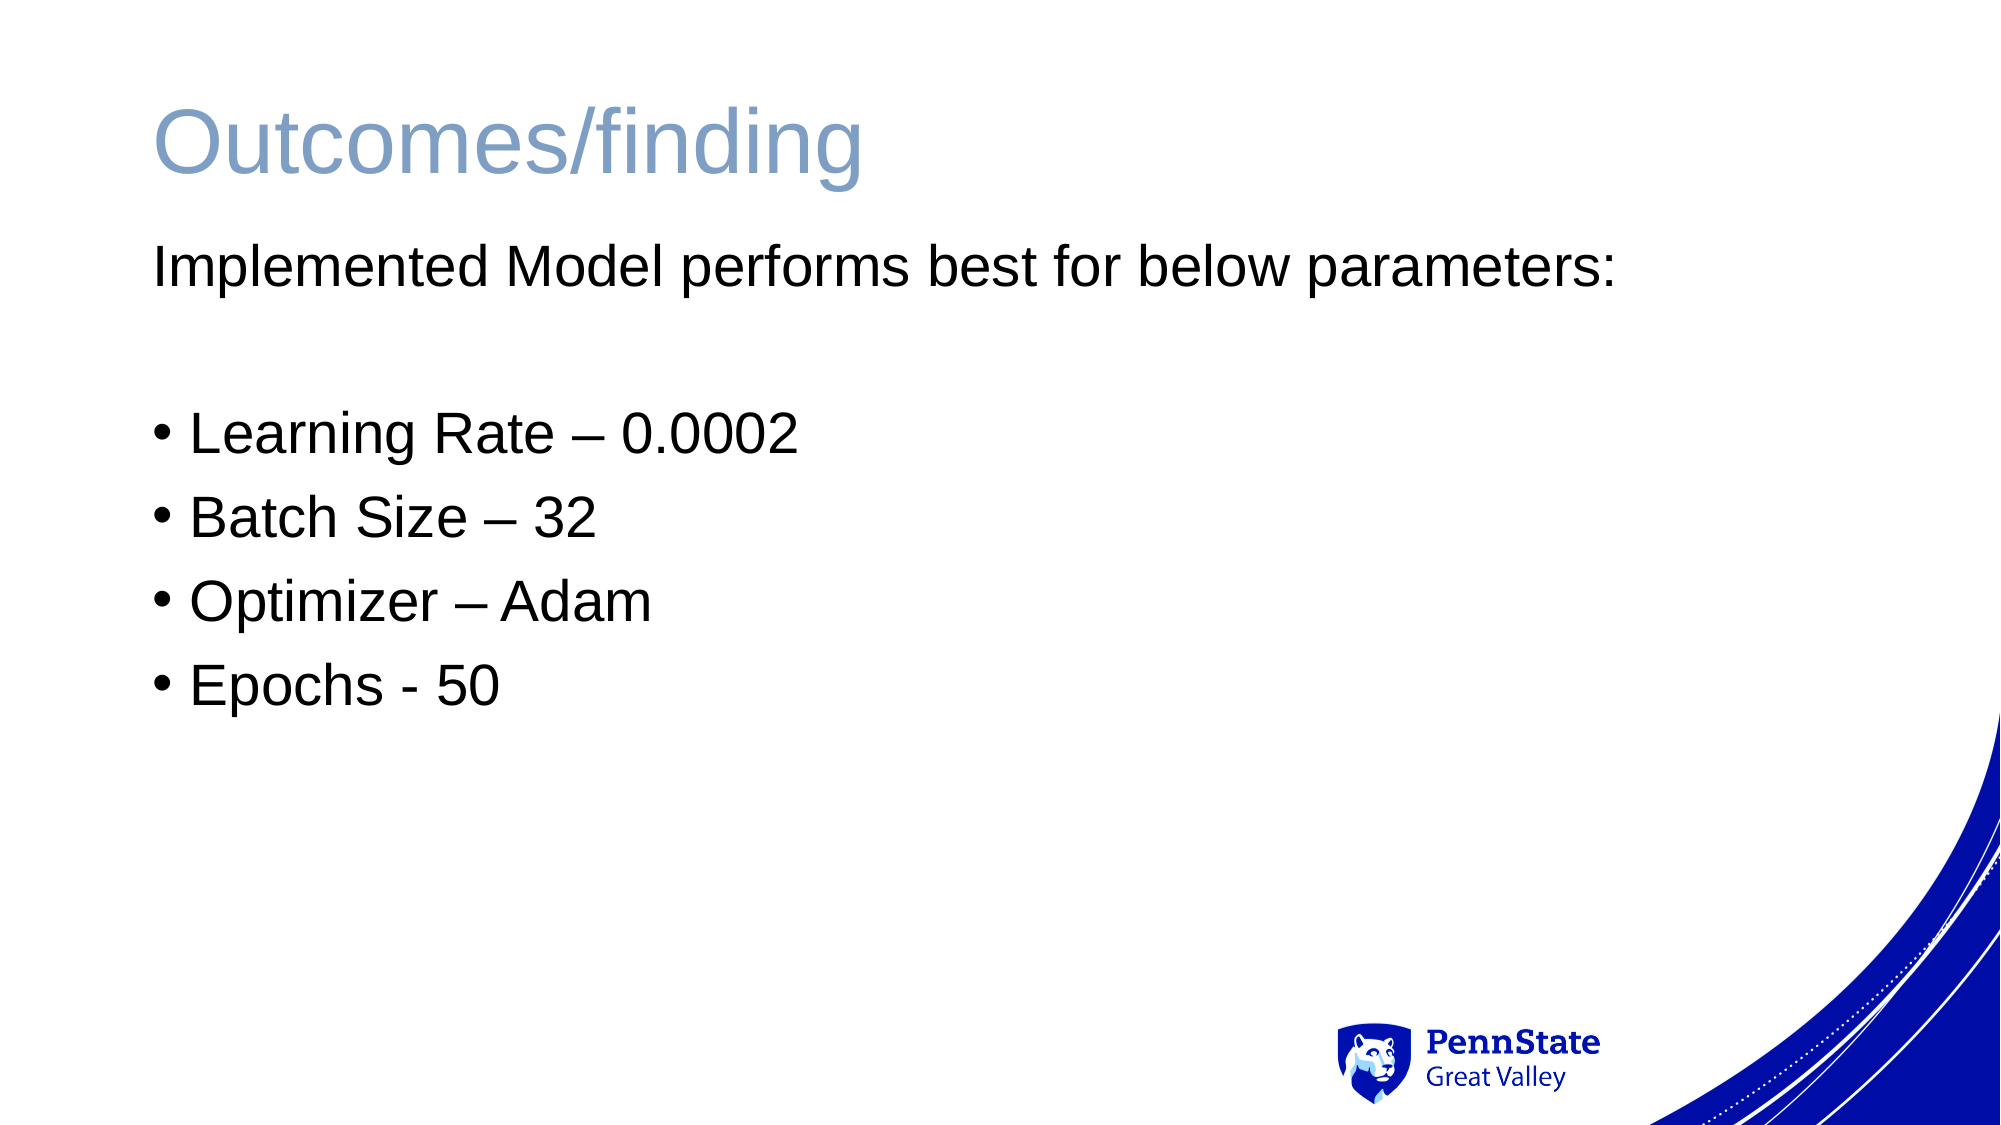

# Outcomes/finding
Implemented Model performs best for below parameters:

Learning Rate – 0.0002
Batch Size – 32
Optimizer – Adam
Epochs - 50